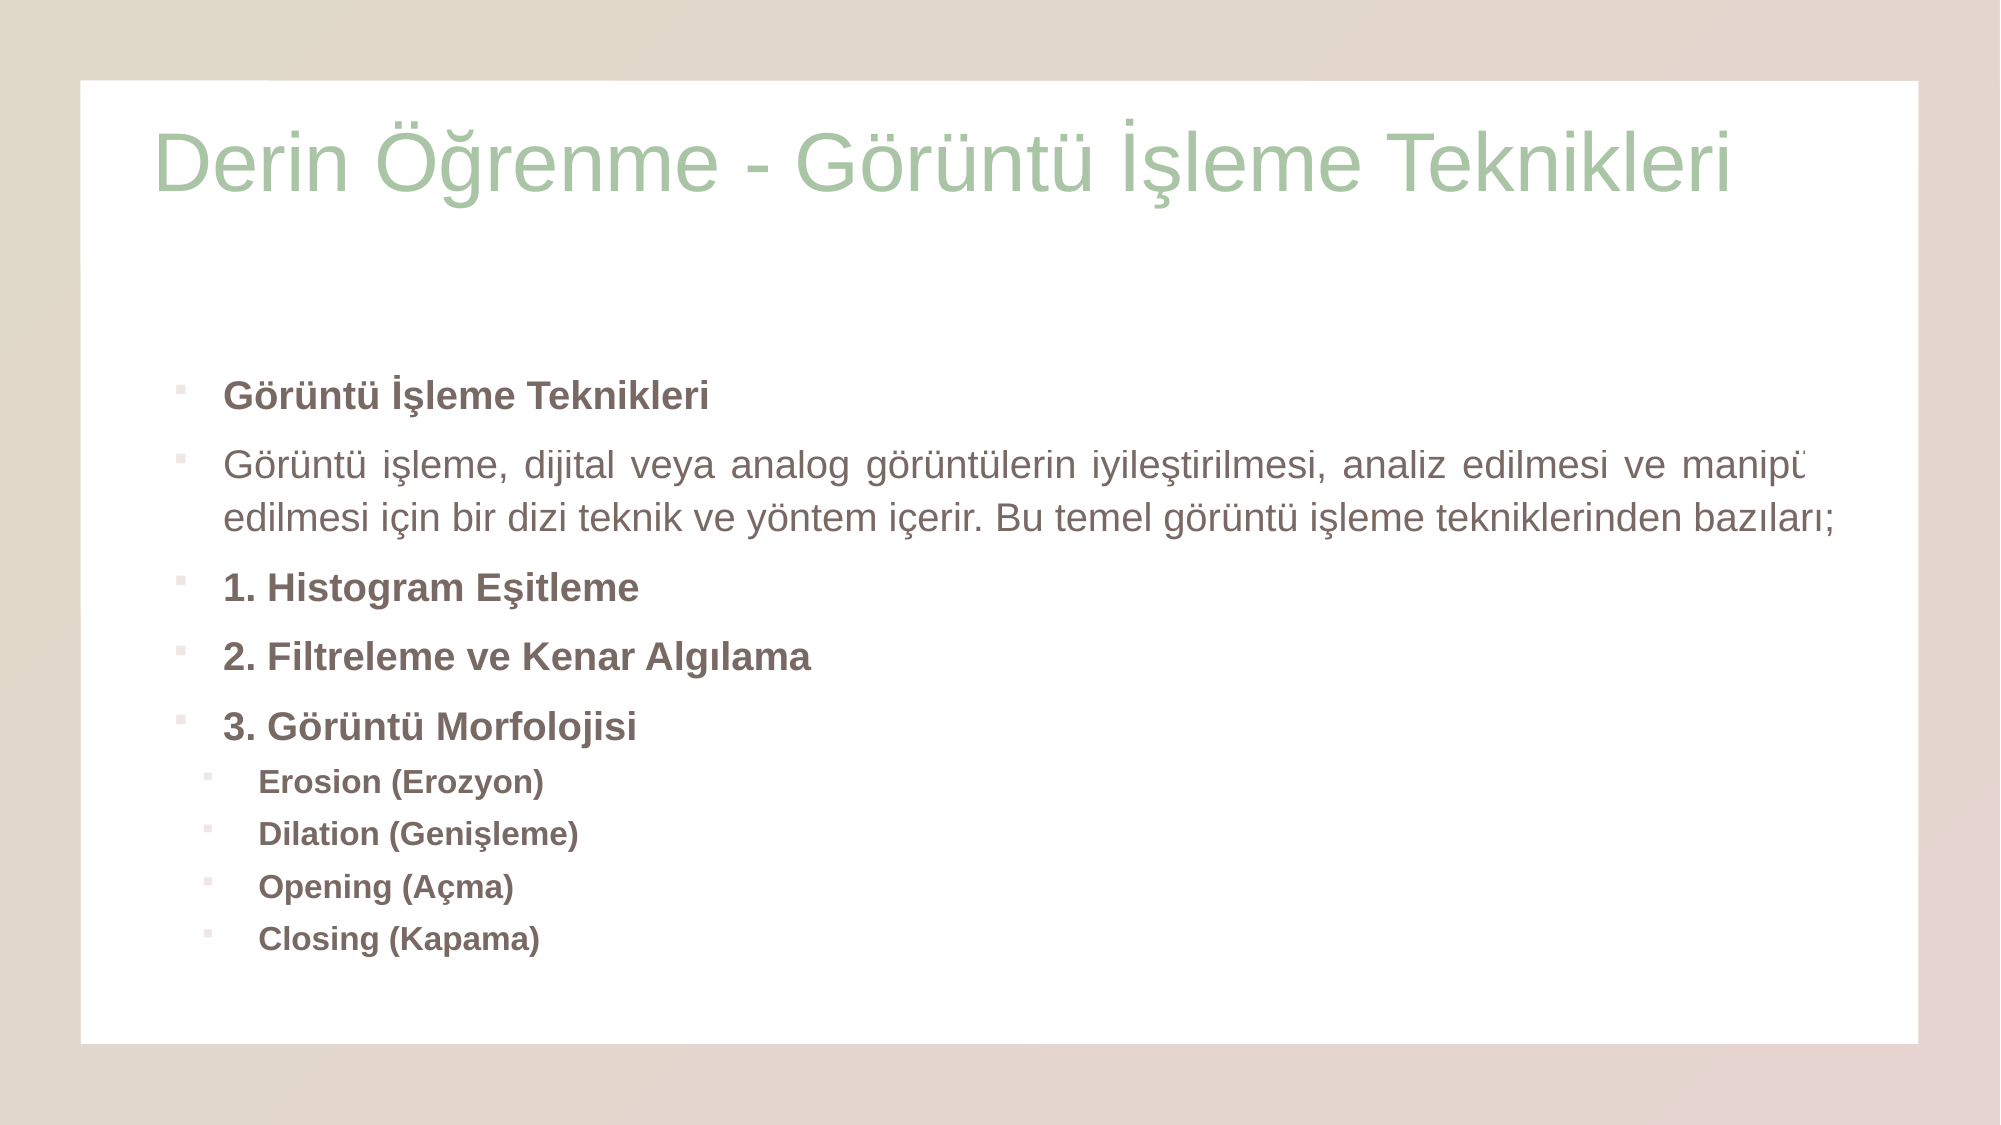

# Derin Öğrenme - Görüntü İşleme Teknikleri
Görüntü İşleme Teknikleri
Görüntü işleme, dijital veya analog görüntülerin iyileştirilmesi, analiz edilmesi ve manipüle edilmesi için bir dizi teknik ve yöntem içerir. Bu temel görüntü işleme tekniklerinden bazıları;
1. Histogram Eşitleme
2. Filtreleme ve Kenar Algılama
3. Görüntü Morfolojisi
Erosion (Erozyon)
Dilation (Genişleme)
Opening (Açma)
Closing (Kapama)